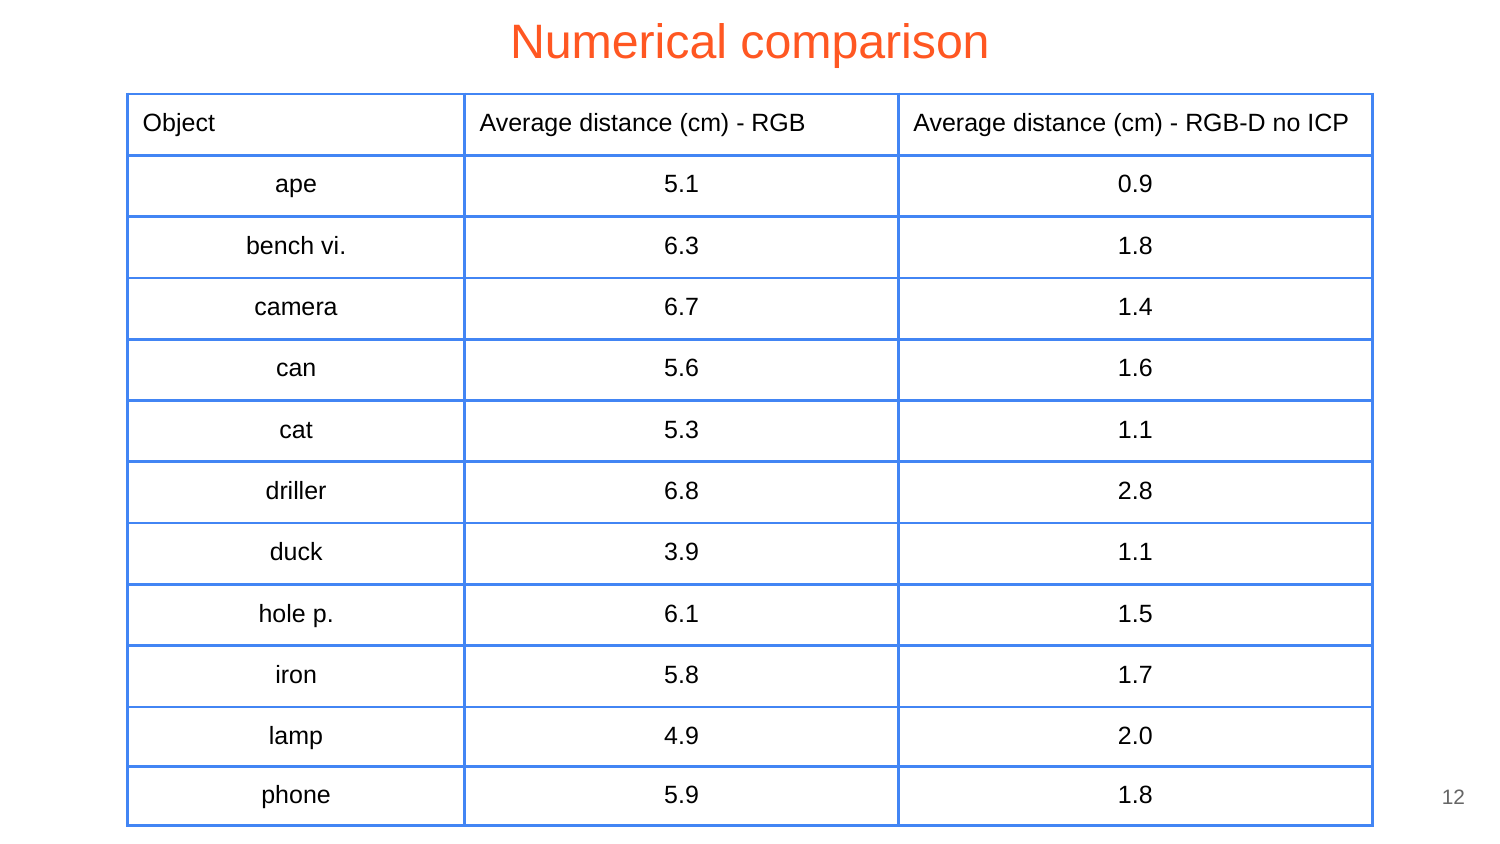

# Numerical comparison
| Object | Average distance (cm) - RGB | Average distance (cm) - RGB-D no ICP |
| --- | --- | --- |
| ape | 5.1 | 0.9 |
| bench vi. | 6.3 | 1.8 |
| camera | 6.7 | 1.4 |
| can | 5.6 | 1.6 |
| cat | 5.3 | 1.1 |
| driller | 6.8 | 2.8 |
| duck | 3.9 | 1.1 |
| hole p. | 6.1 | 1.5 |
| iron | 5.8 | 1.7 |
| lamp | 4.9 | 2.0 |
| phone | 5.9 | 1.8 |
12